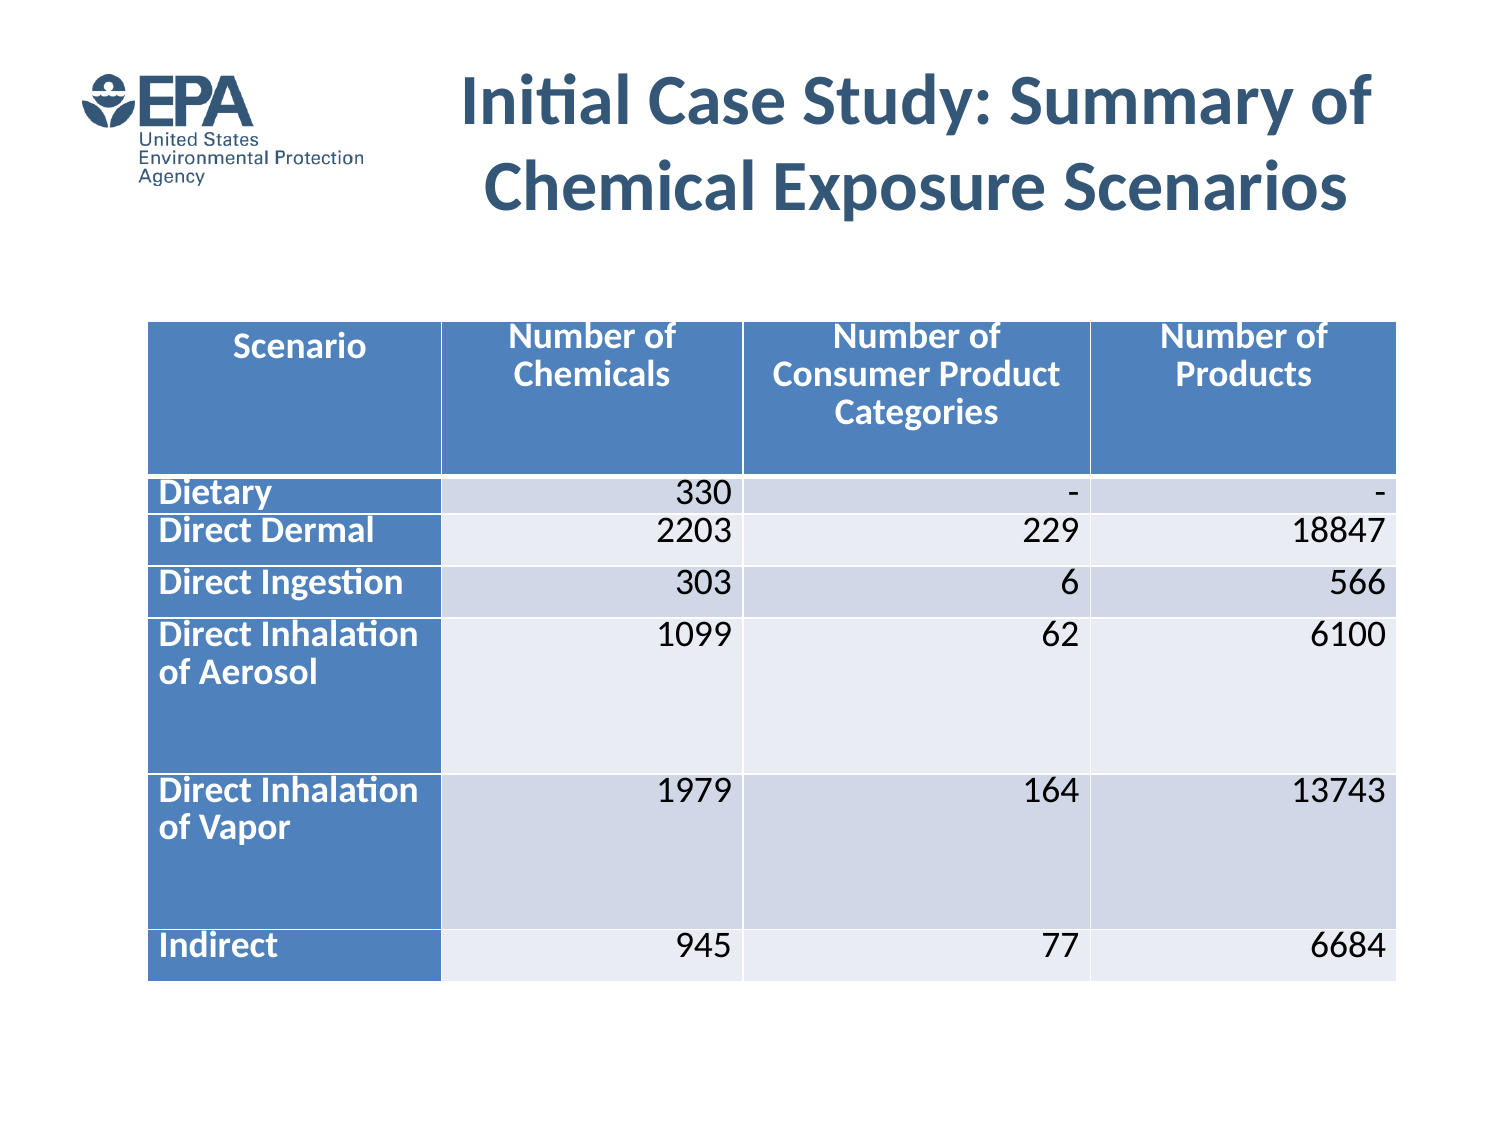

# Initial Case Study: Summary of Chemical Exposure Scenarios
| Scenario | Number of Chemicals | Number of Consumer Product Categories | Number of Products |
| --- | --- | --- | --- |
| Dietary | 330 | - | - |
| Direct Dermal | 2203 | 229 | 18847 |
| Direct Ingestion | 303 | 6 | 566 |
| Direct Inhalation of Aerosol | 1099 | 62 | 6100 |
| Direct Inhalation of Vapor | 1979 | 164 | 13743 |
| Indirect | 945 | 77 | 6684 |